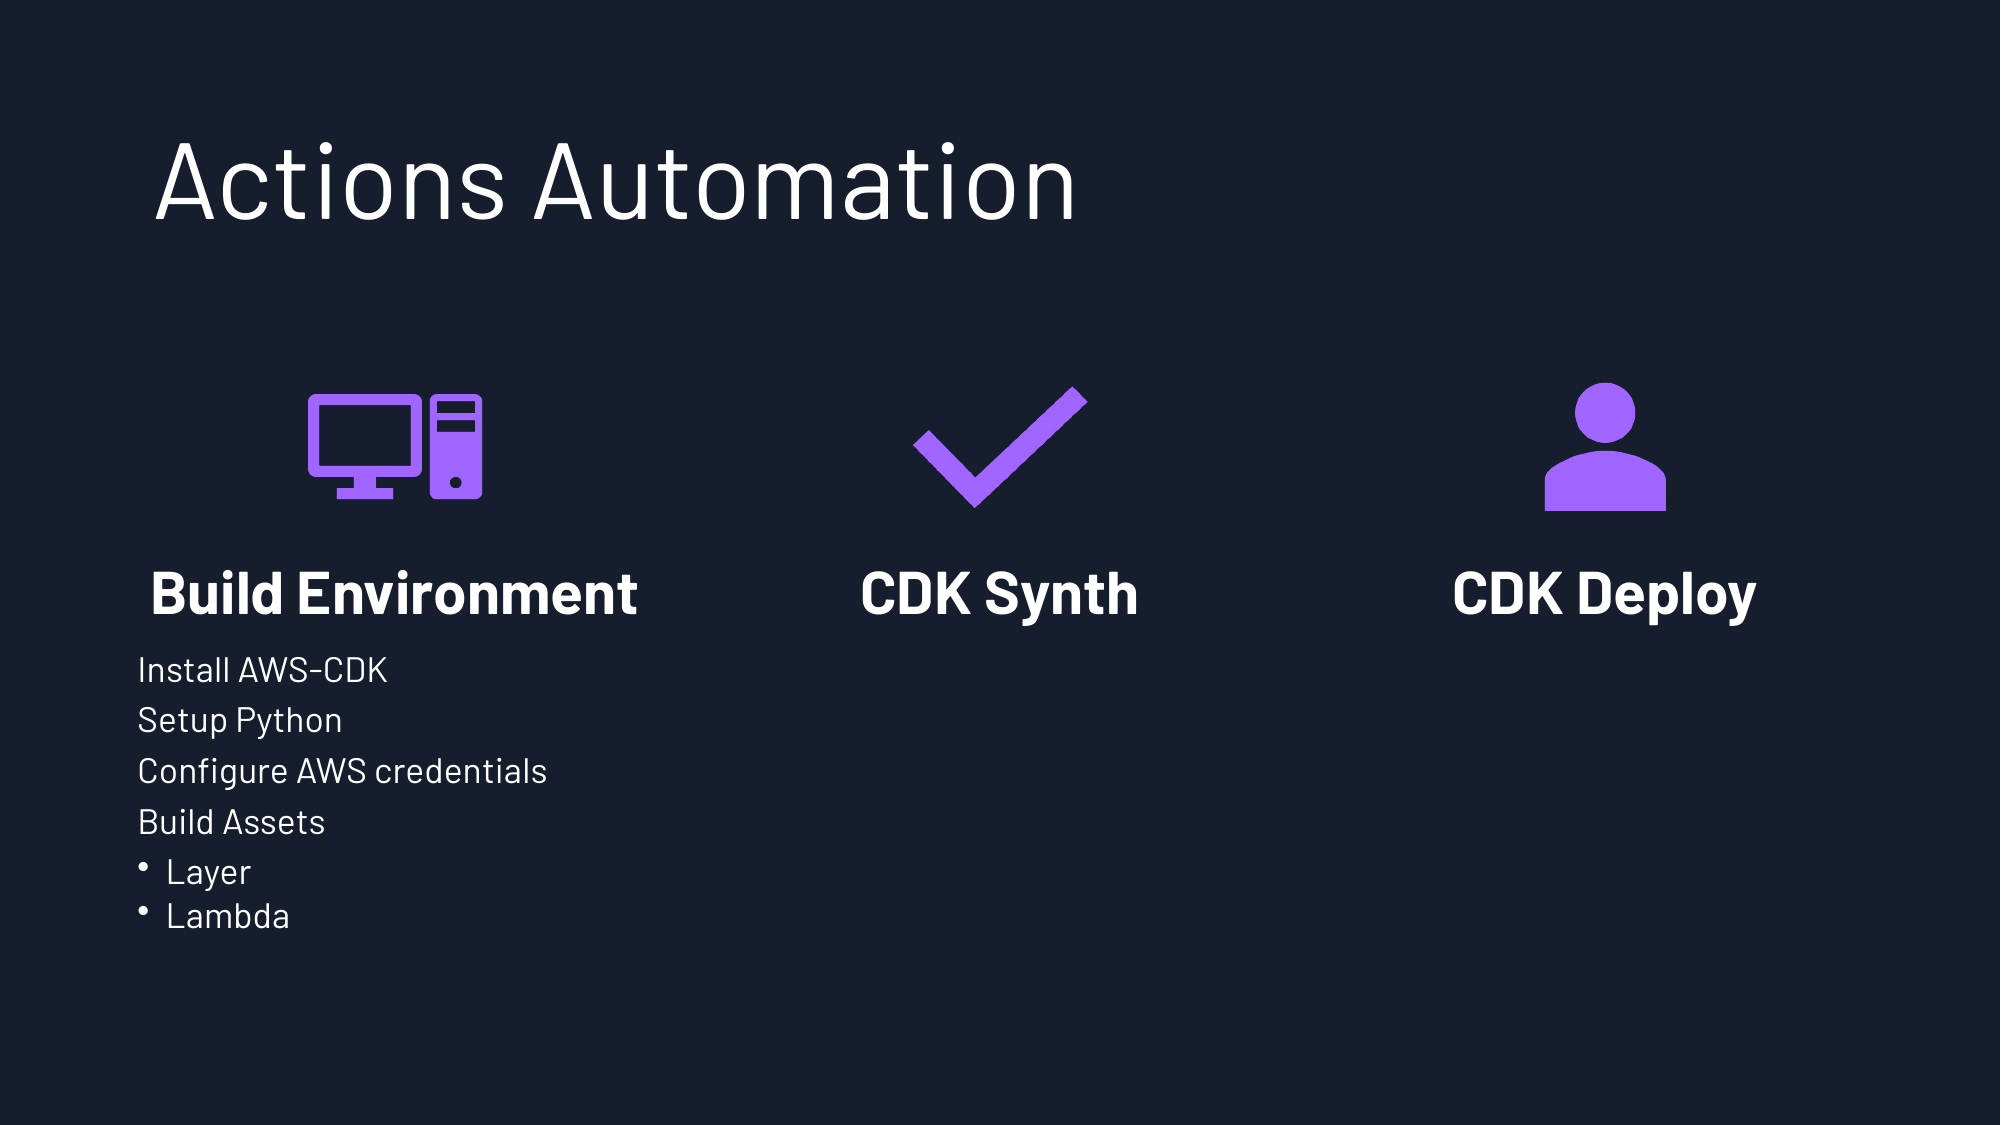

# Actions Automation
Build Environment
Install AWS-CDK
Setup Python
Configure AWS credentials
Build Assets
Layer
Lambda
CDK Synth
CDK Deploy